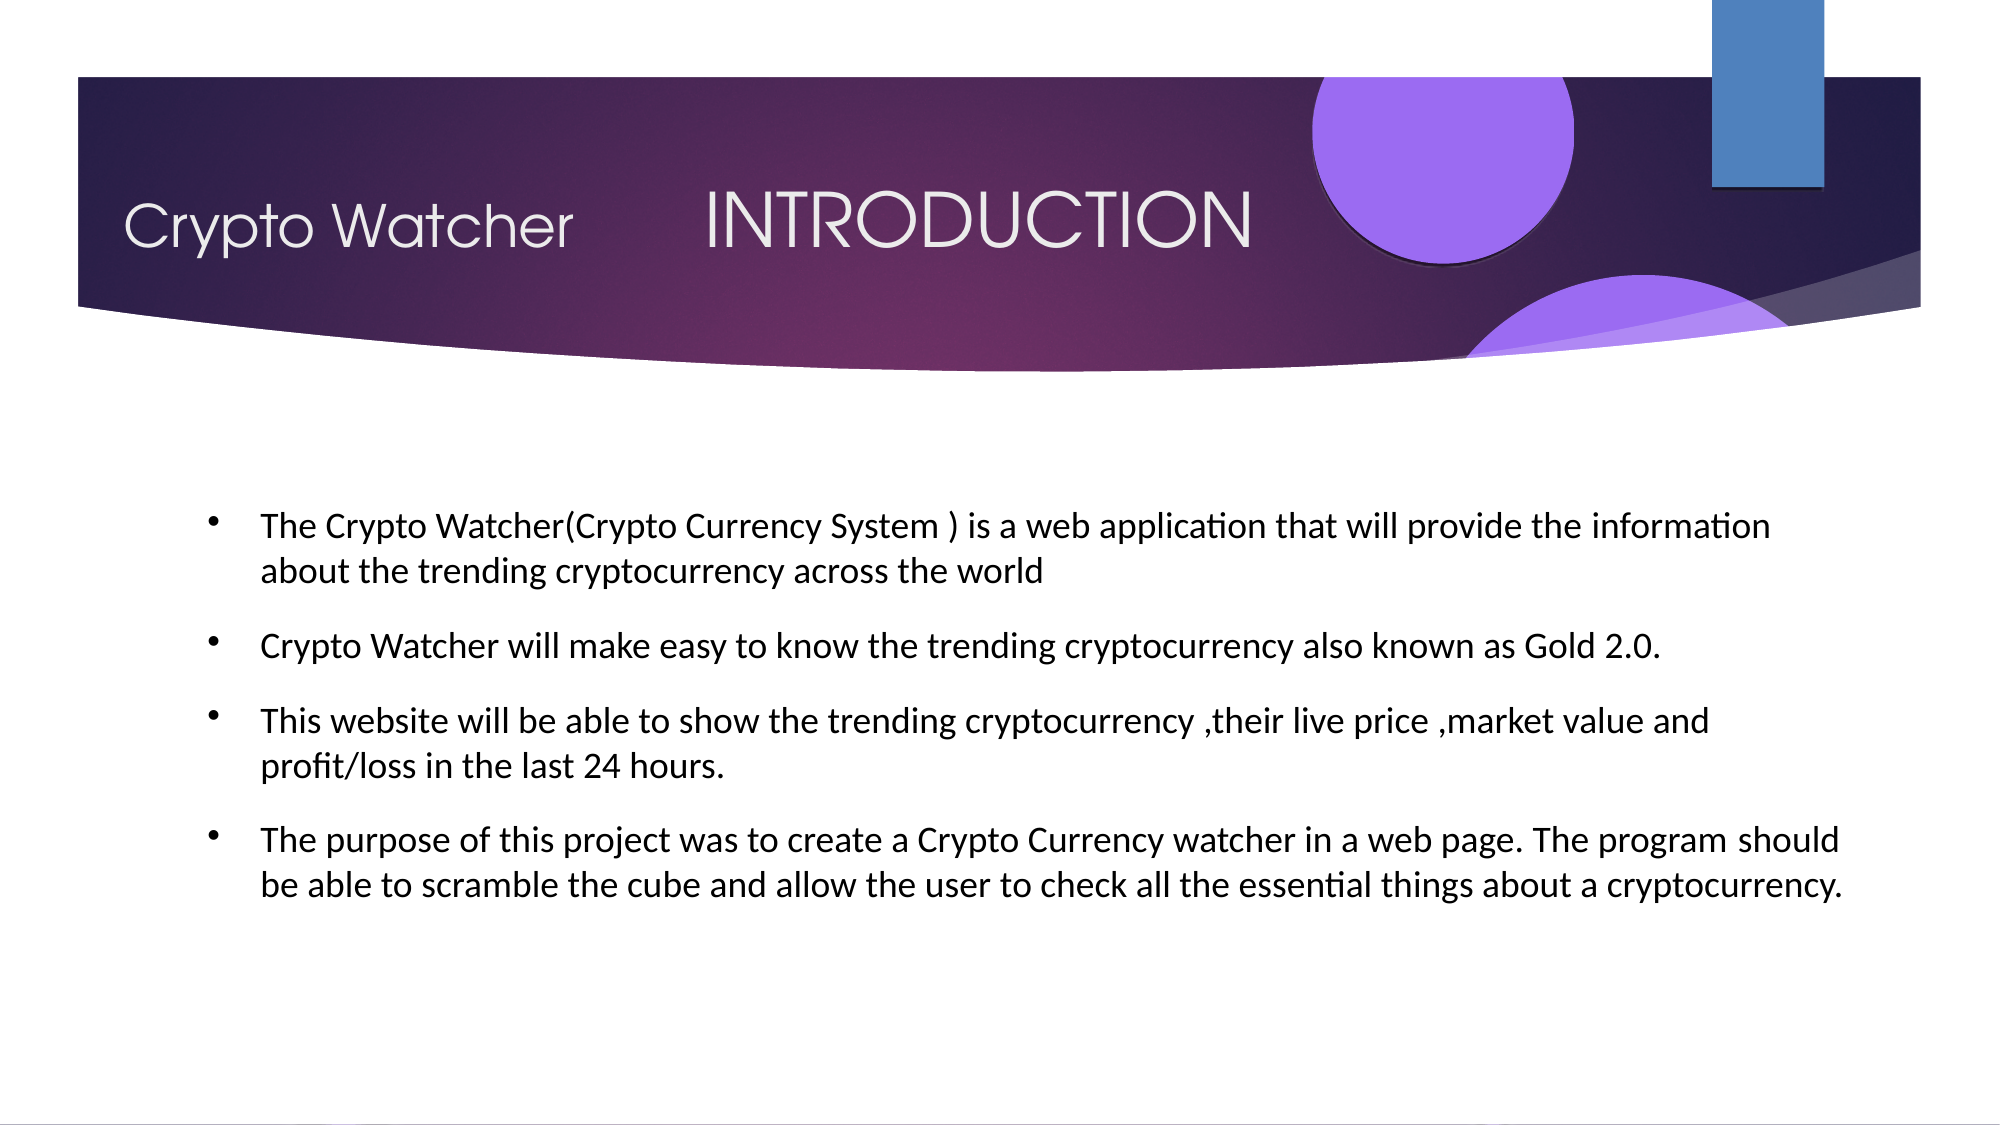

Crypto Watcher        INTRODUCTION

The Crypto Watcher(Crypto Currency System ) is a web application that will provide the information about the trending cryptocurrency across the world
Crypto Watcher will make easy to know the trending cryptocurrency also known as Gold 2.0.
This website will be able to show the trending cryptocurrency ,their live price ,market value and profit/loss in the last 24 hours.
The purpose of this project was to create a Crypto Currency watcher in a web page. The program should be able to scramble the cube and allow the user to check all the essential things about a cryptocurrency.